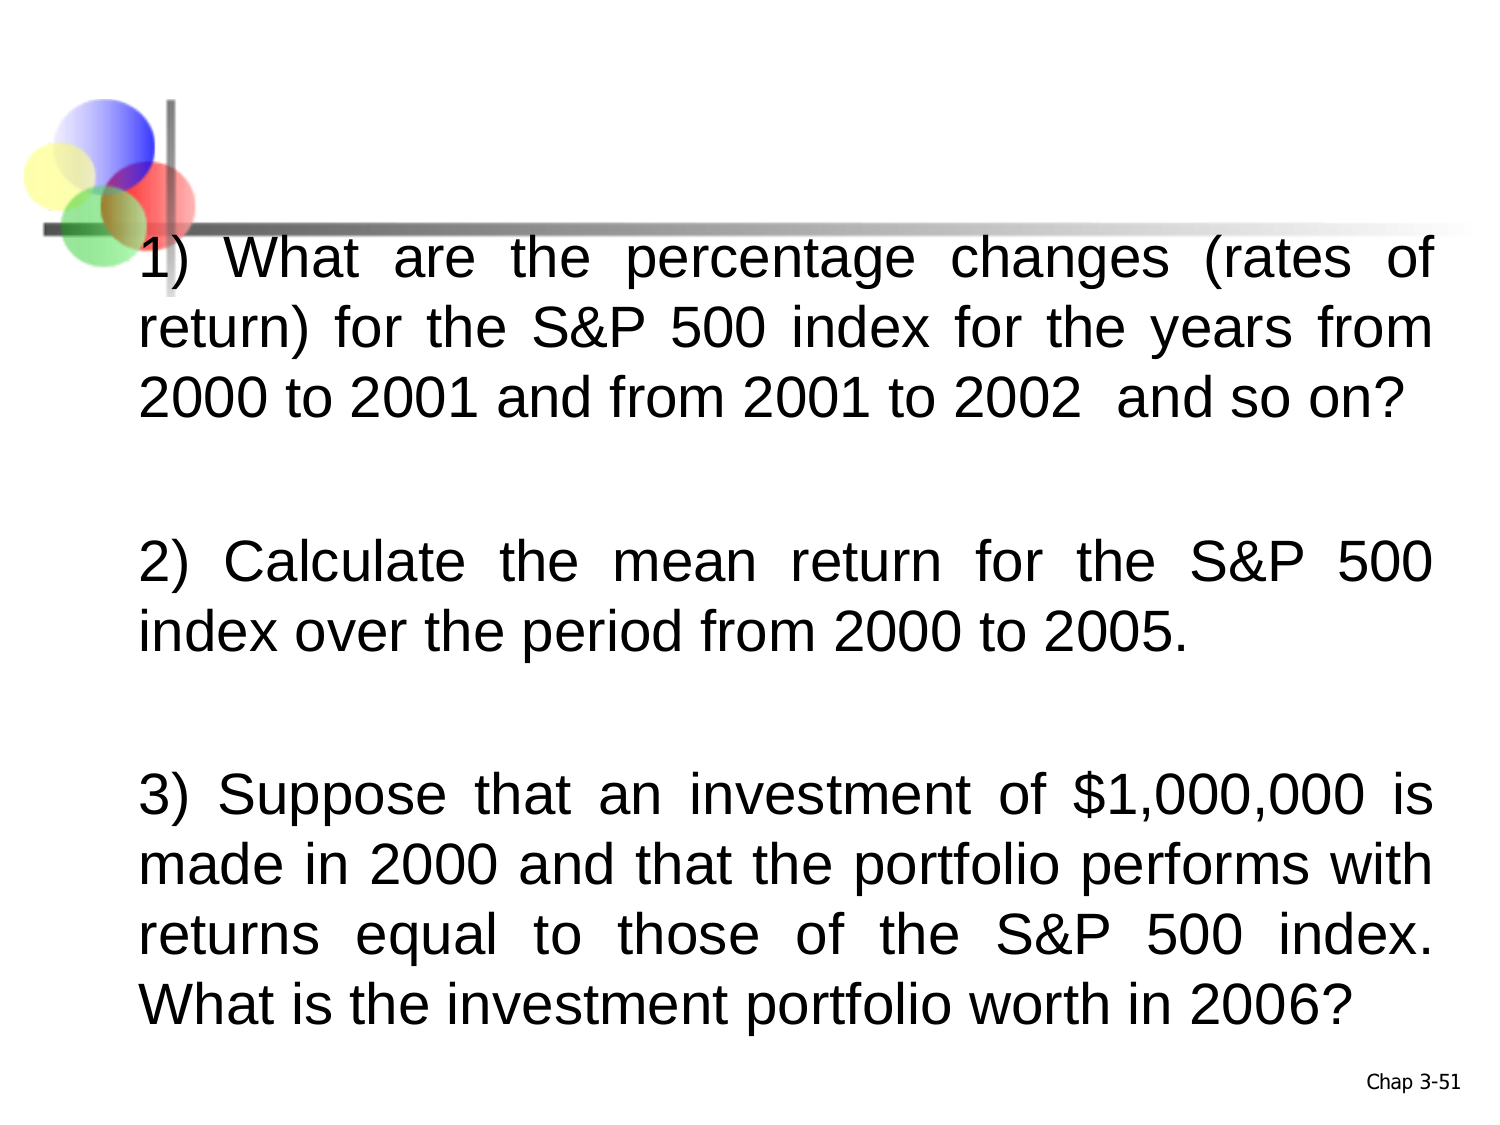

#
1) What are the percentage changes (rates of return) for the S&P 500 index for the years from 2000 to 2001 and from 2001 to 2002  and so on?

2) Calculate the mean return for the S&P 500 index over the period from 2000 to 2005.

3) Suppose that an investment of $1,000,000 is made in 2000 and that the portfolio performs with returns equal to those of the S&P 500 index. What is the investment portfolio worth in 2006?
Chap 3-51